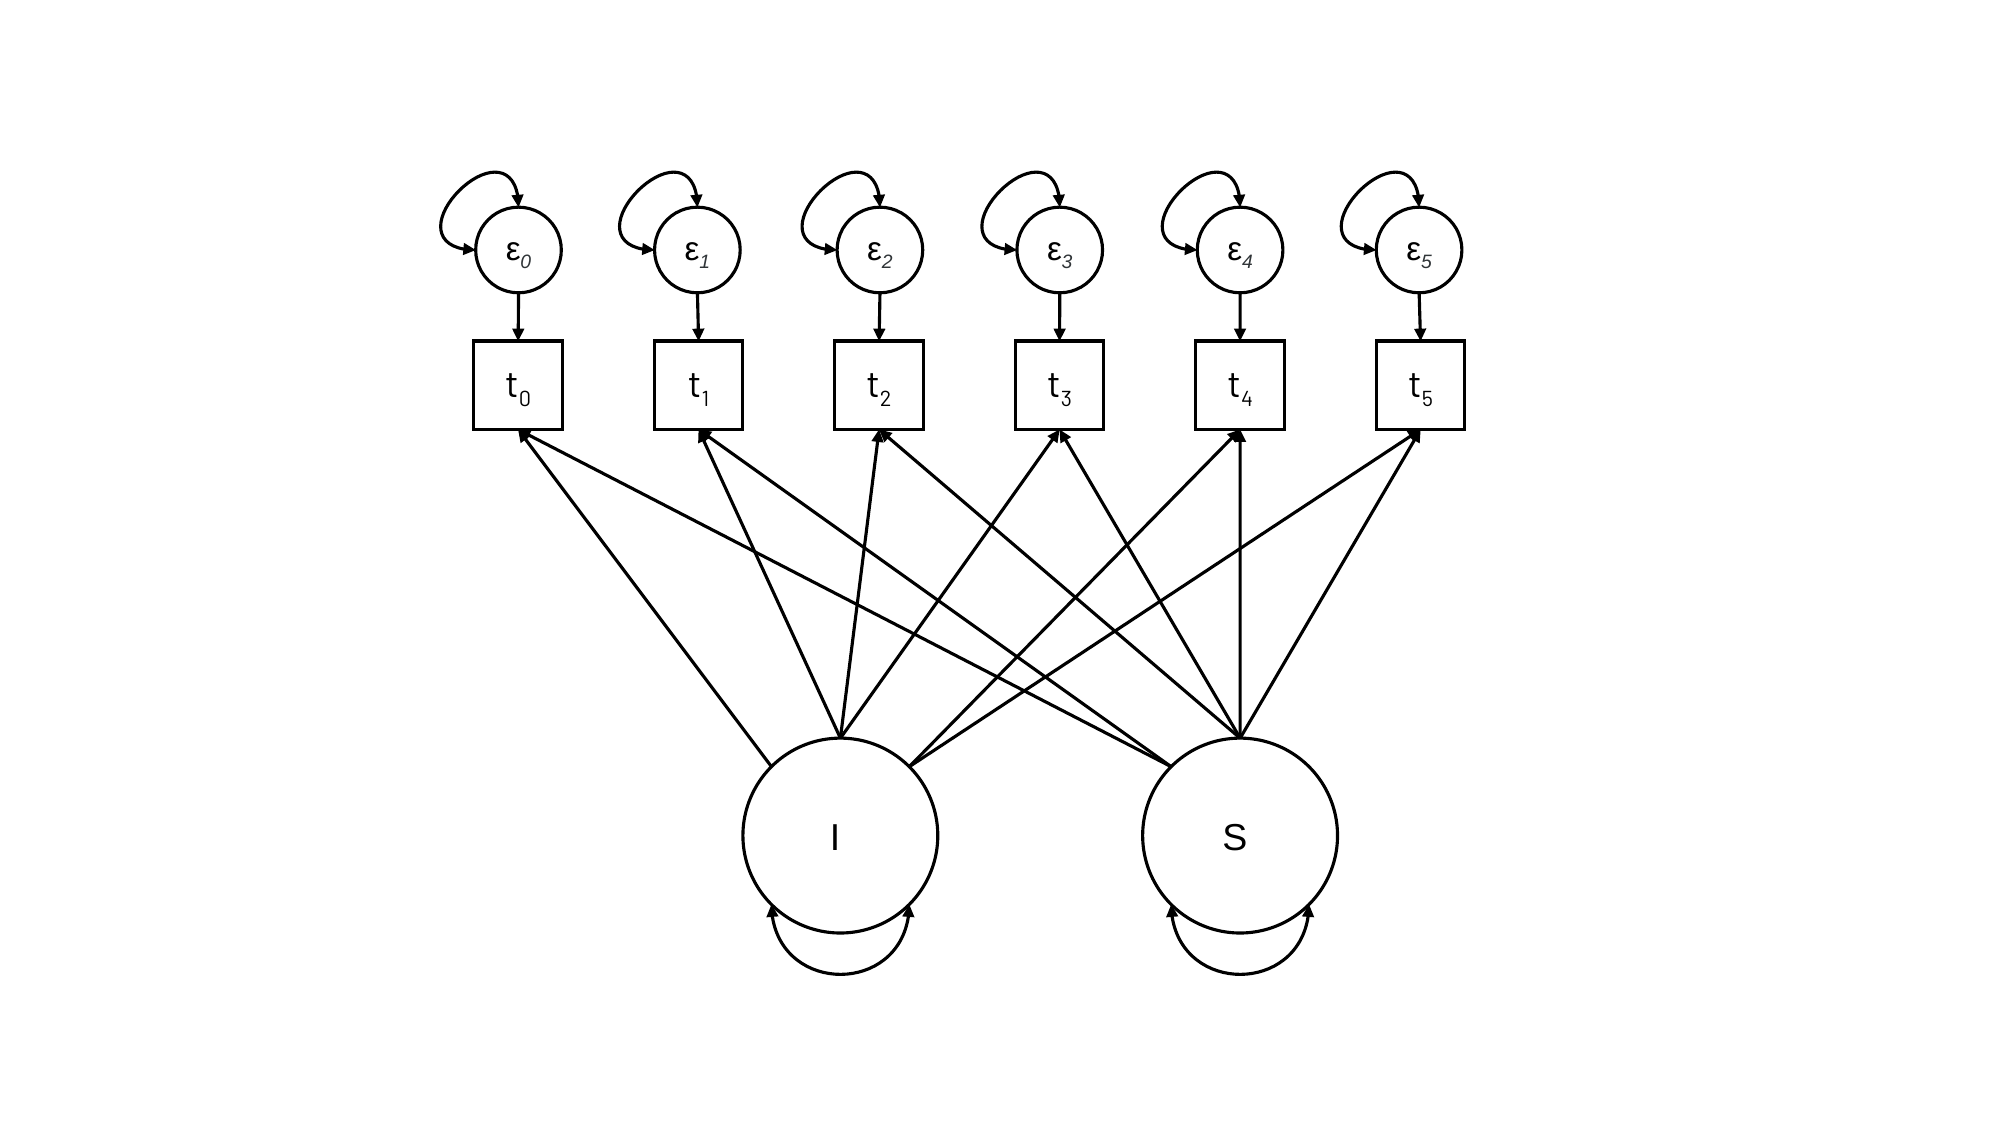

ε0
ε1
ε2
ε3
ε4
ε5
t0
t1
t2
t3
t4
t5
I
S